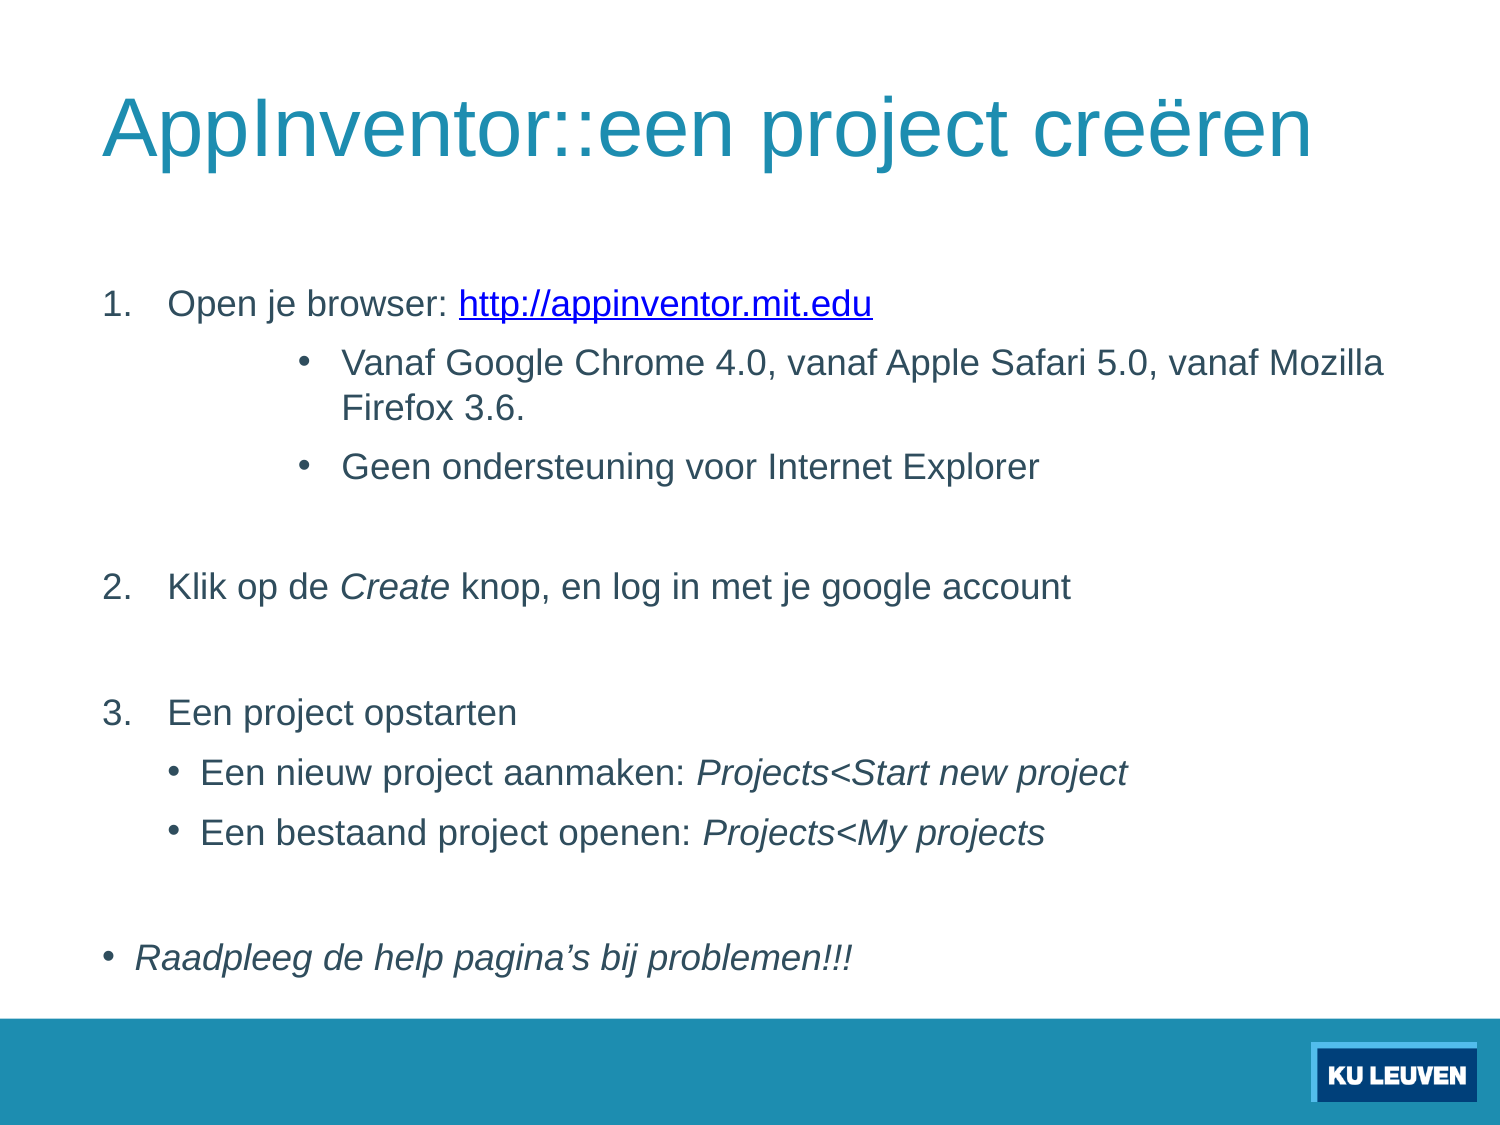

# AppInventor::een project creëren
Open je browser: http://appinventor.mit.edu
Vanaf Google Chrome 4.0, vanaf Apple Safari 5.0, vanaf Mozilla Firefox 3.6.
Geen ondersteuning voor Internet Explorer

Klik op de Create knop, en log in met je google account

Een project opstarten
Een nieuw project aanmaken: Projects<Start new project
Een bestaand project openen: Projects<My projects

Raadpleeg de help pagina’s bij problemen!!!